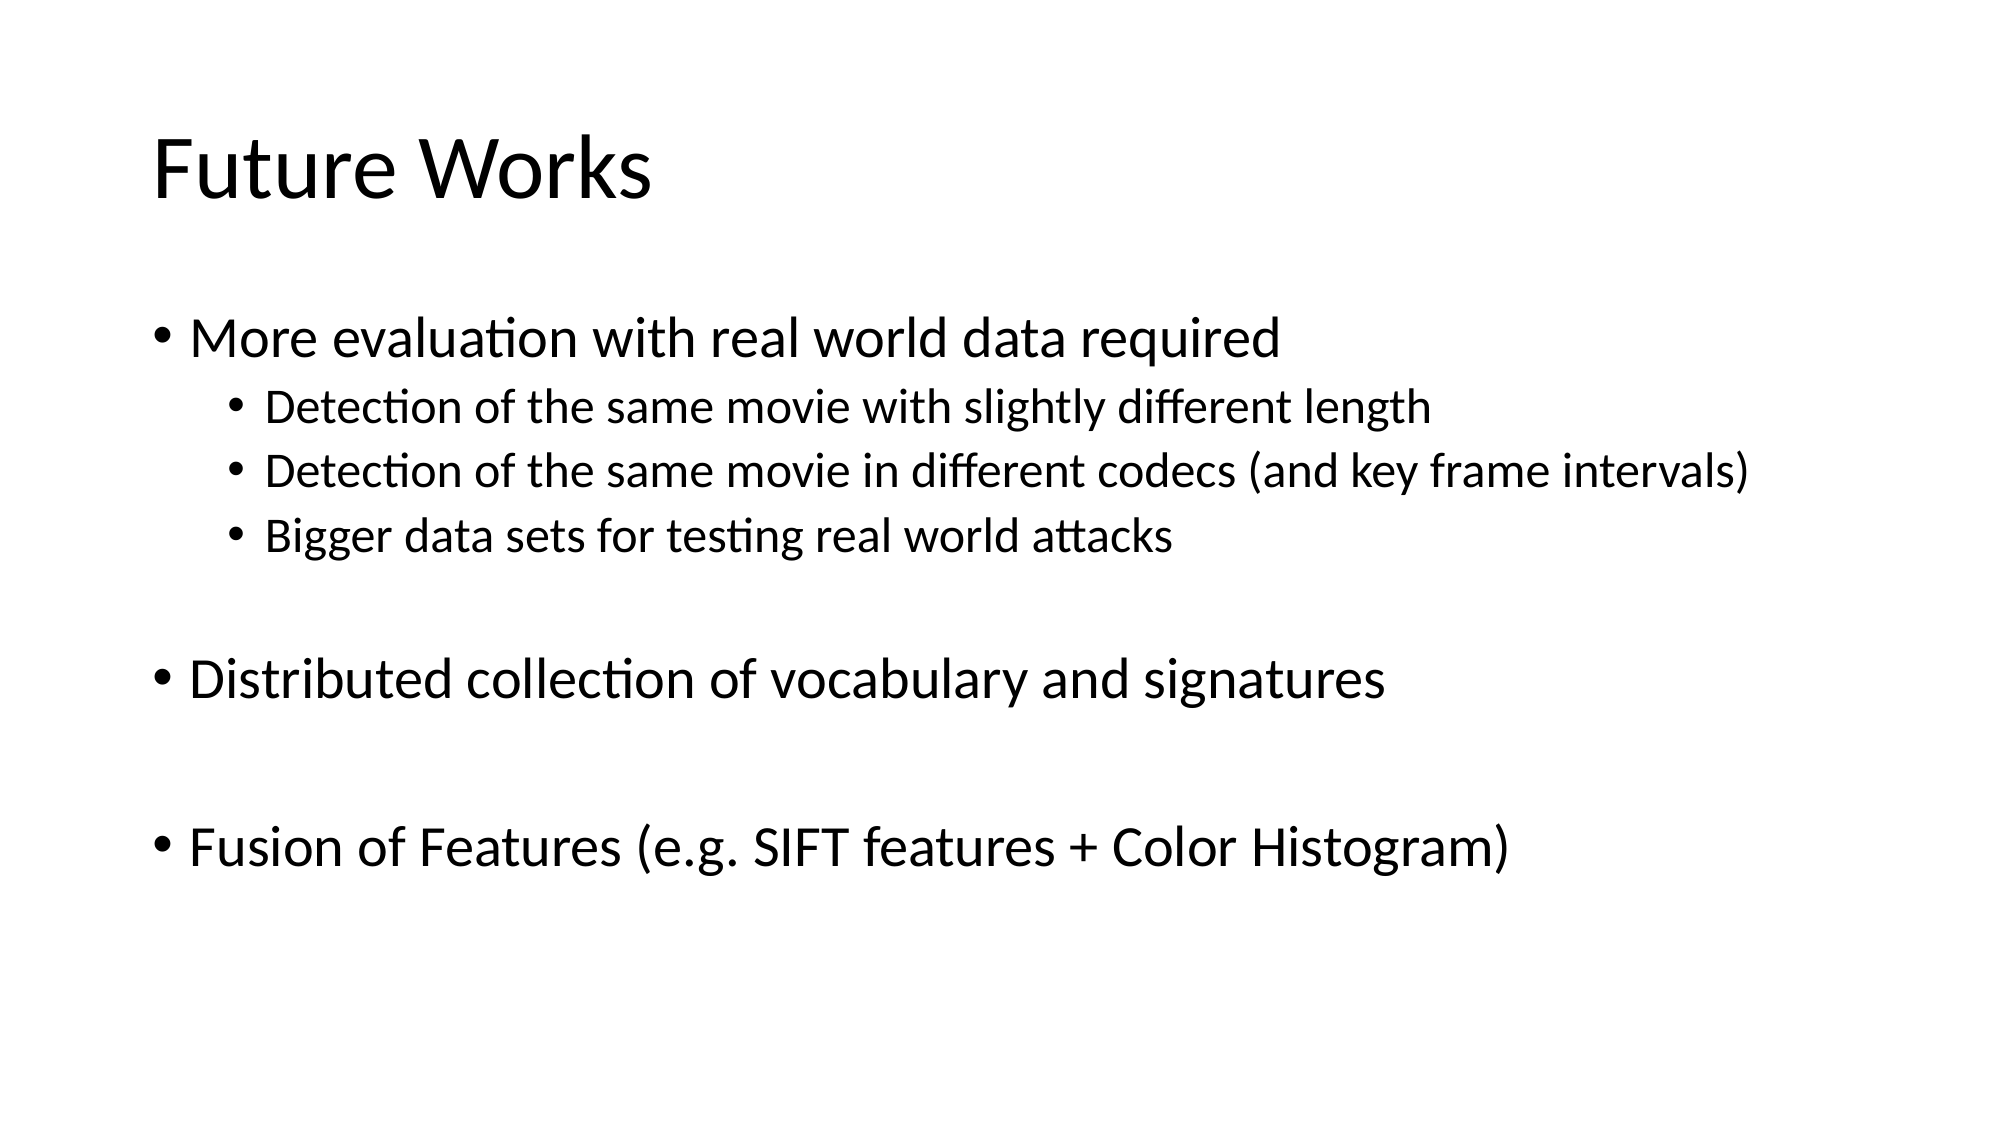

# Future Works
More evaluation with real world data required
Detection of the same movie with slightly different length
Detection of the same movie in different codecs (and key frame intervals)
Bigger data sets for testing real world attacks

Distributed collection of vocabulary and signatures

Fusion of Features (e.g. SIFT features + Color Histogram)